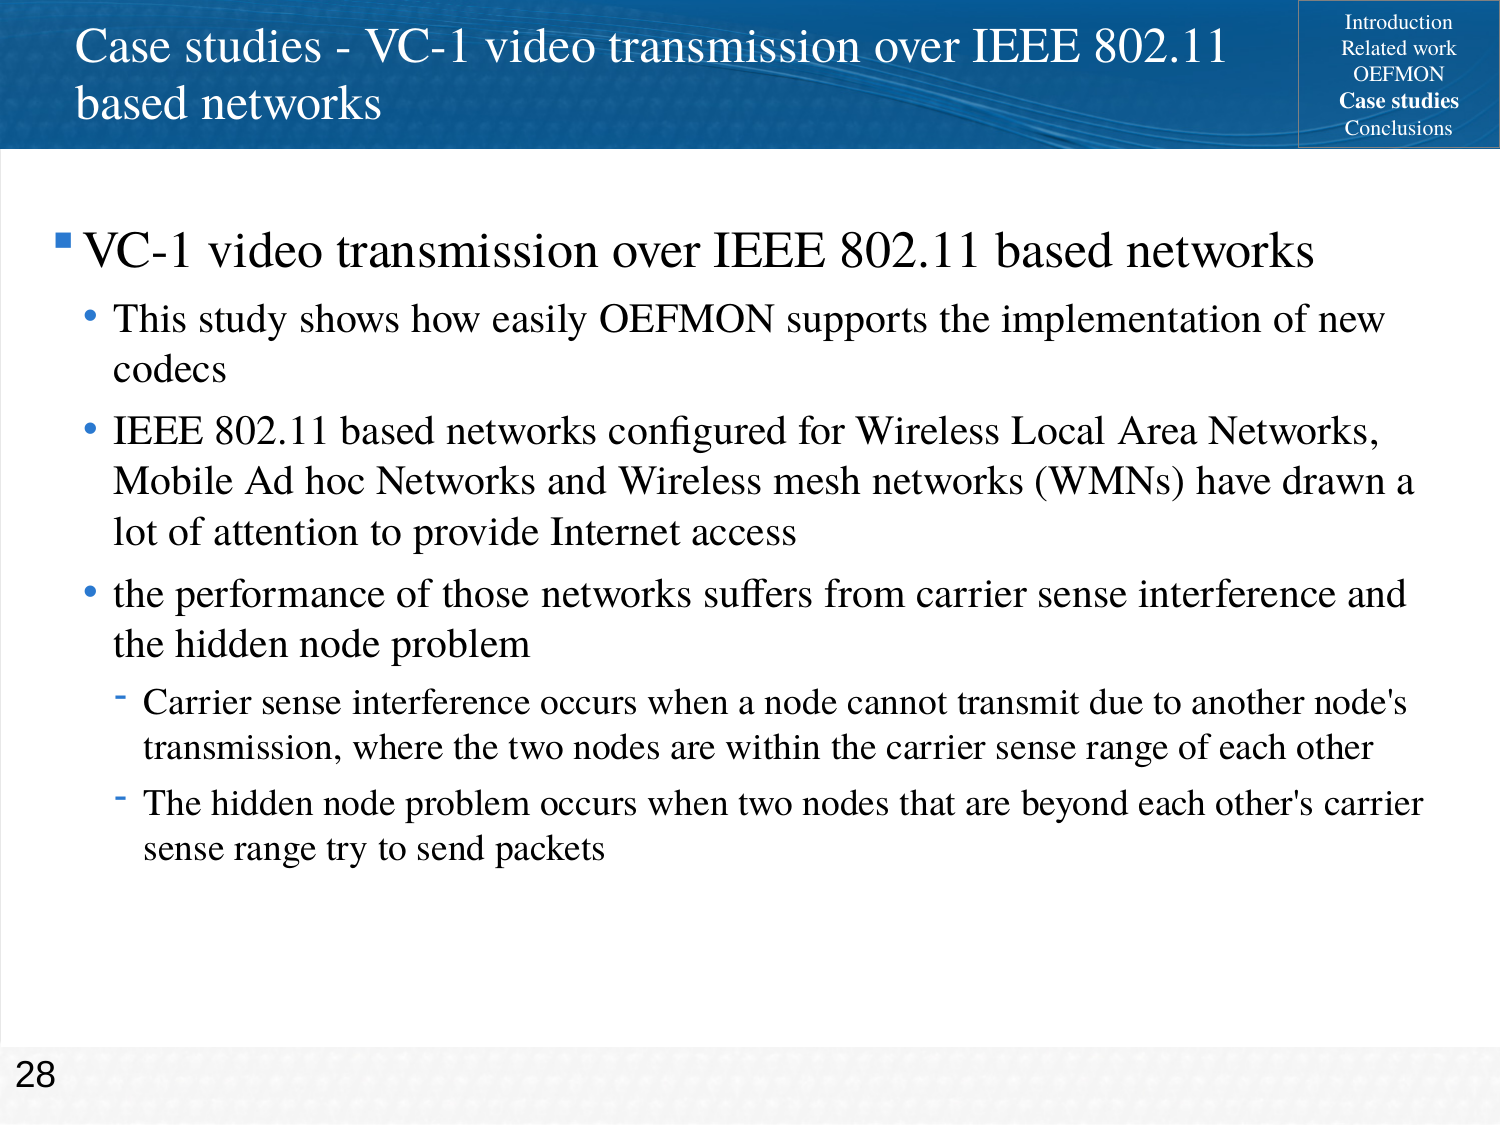

# Case studies - VC-1 video transmission over IEEE 802.11 based networks
Introduction
Related work
OEFMON
Case studies
Conclusions
VC-1 video transmission over IEEE 802.11 based networks
This study shows how easily OEFMON supports the implementation of new codecs
IEEE 802.11 based networks configured for Wireless Local Area Networks, Mobile Ad hoc Networks and Wireless mesh networks (WMNs) have drawn a lot of attention to provide Internet access
the performance of those networks suffers from carrier sense interference and the hidden node problem
Carrier sense interference occurs when a node cannot transmit due to another node's transmission, where the two nodes are within the carrier sense range of each other
The hidden node problem occurs when two nodes that are beyond each other's carrier sense range try to send packets

28